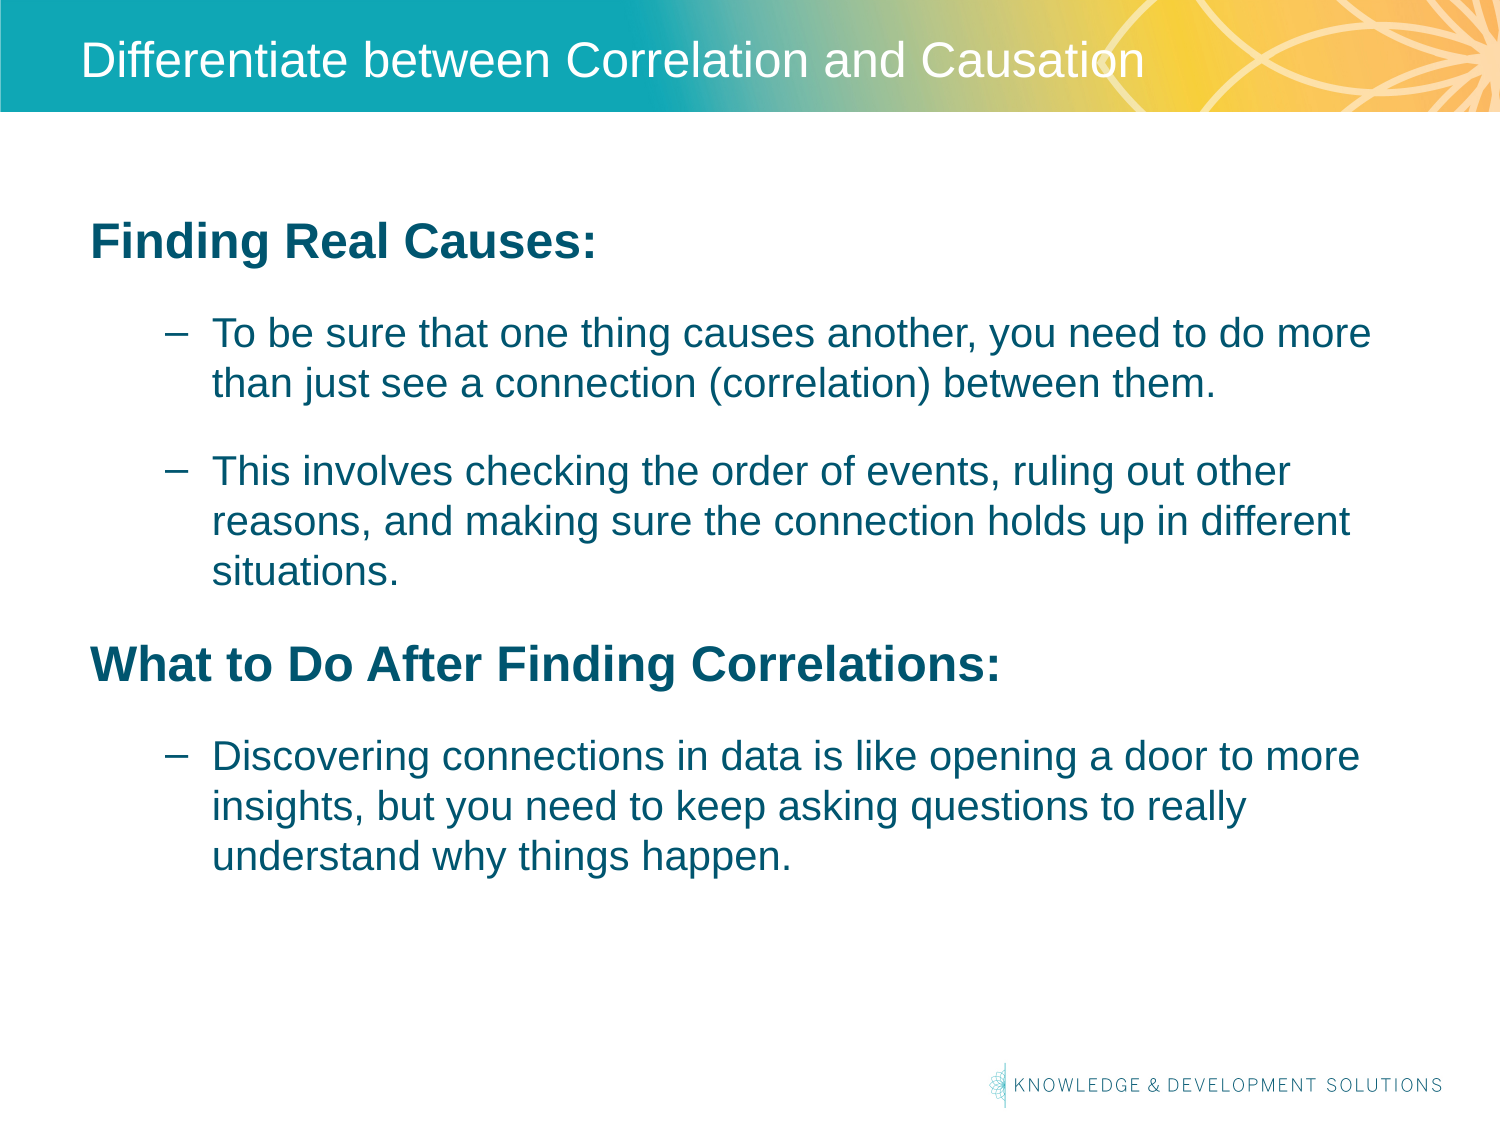

# Differentiate between Correlation and Causation
Finding Real Causes:
To be sure that one thing causes another, you need to do more than just see a connection (correlation) between them.
This involves checking the order of events, ruling out other reasons, and making sure the connection holds up in different situations.
What to Do After Finding Correlations:
Discovering connections in data is like opening a door to more insights, but you need to keep asking questions to really understand why things happen.